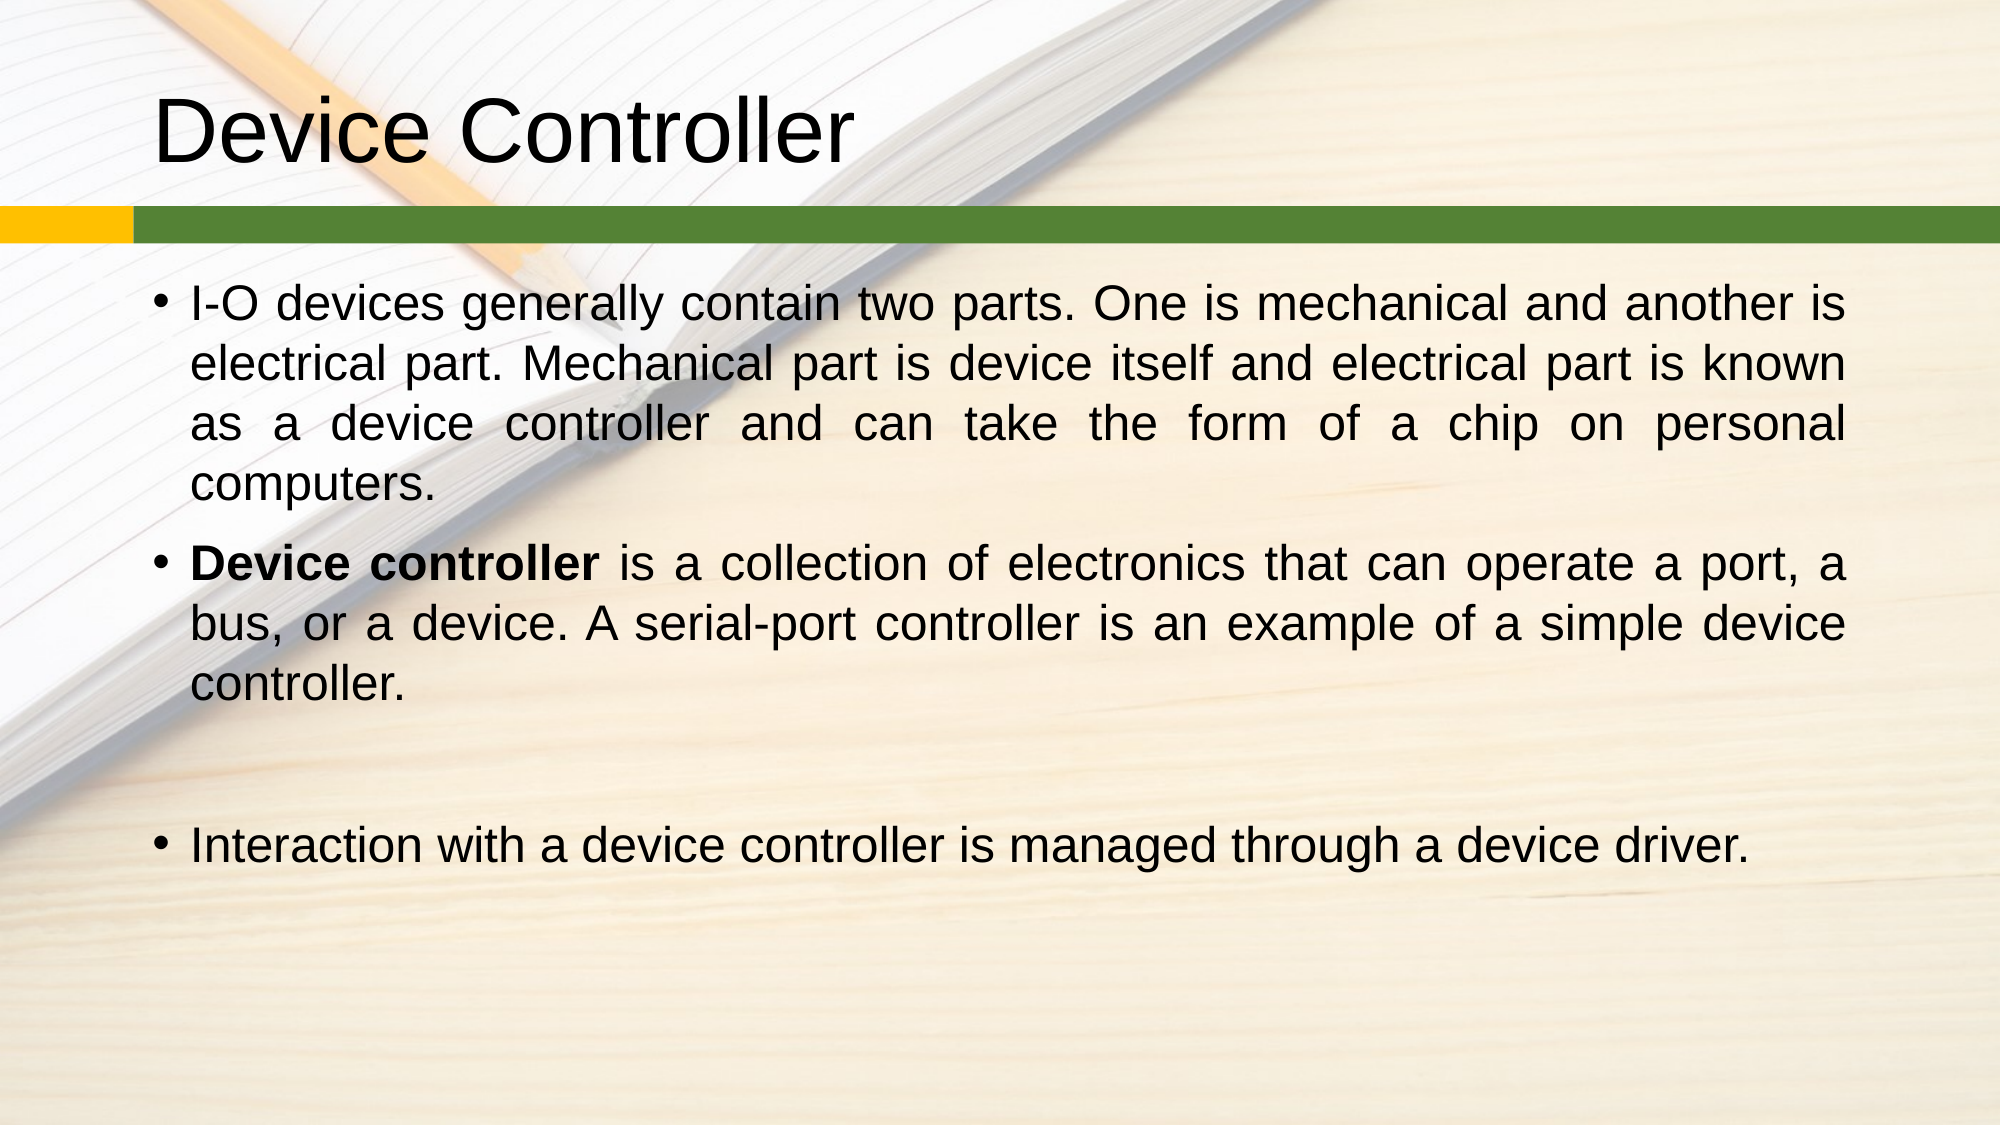

# Device Controller
I-O devices generally contain two parts. One is mechanical and another is electrical part. Mechanical part is device itself and electrical part is known as a device controller and can take the form of a chip on personal computers.
Device controller is a collection of electronics that can operate a port, a bus, or a device. A serial-port controller is an example of a simple device controller.

Interaction with a device controller is managed through a device driver.